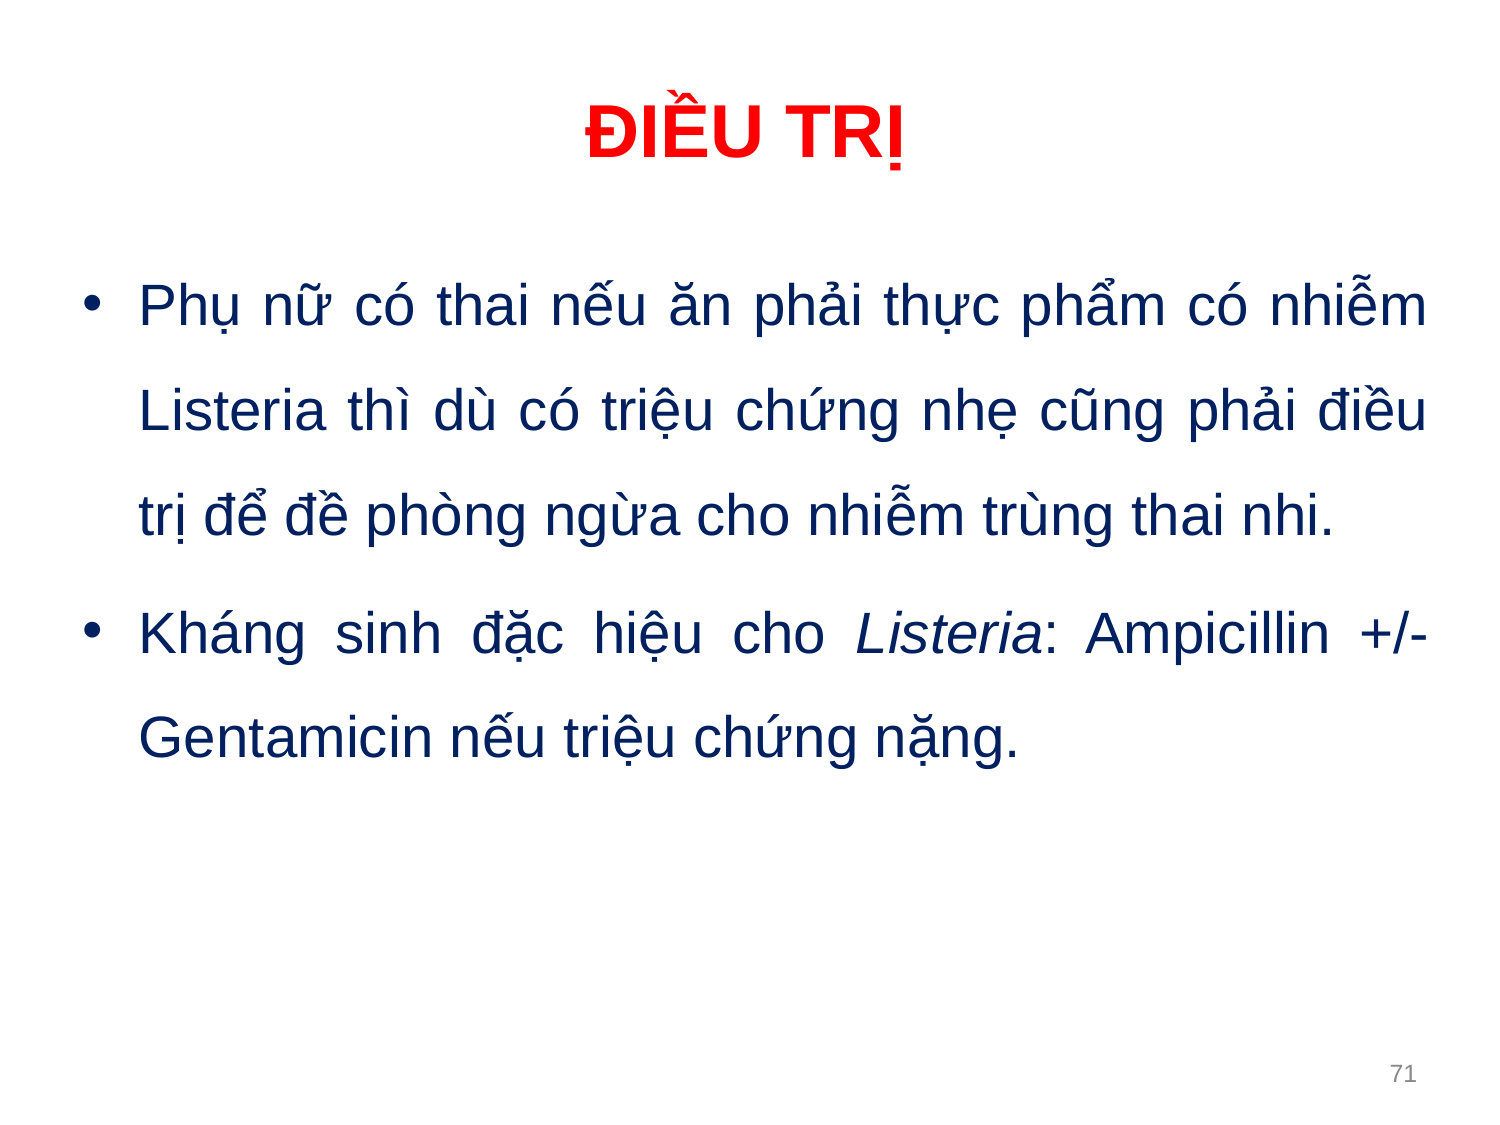

ĐIỀU TRỊ
Phụ nữ có thai nếu ăn phải thực phẩm có nhiễm Listeria thì dù có triệu chứng nhẹ cũng phải điều trị để đề phòng ngừa cho nhiễm trùng thai nhi.
Kháng sinh đặc hiệu cho Listeria: Ampicillin +/-Gentamicin nếu triệu chứng nặng.
71